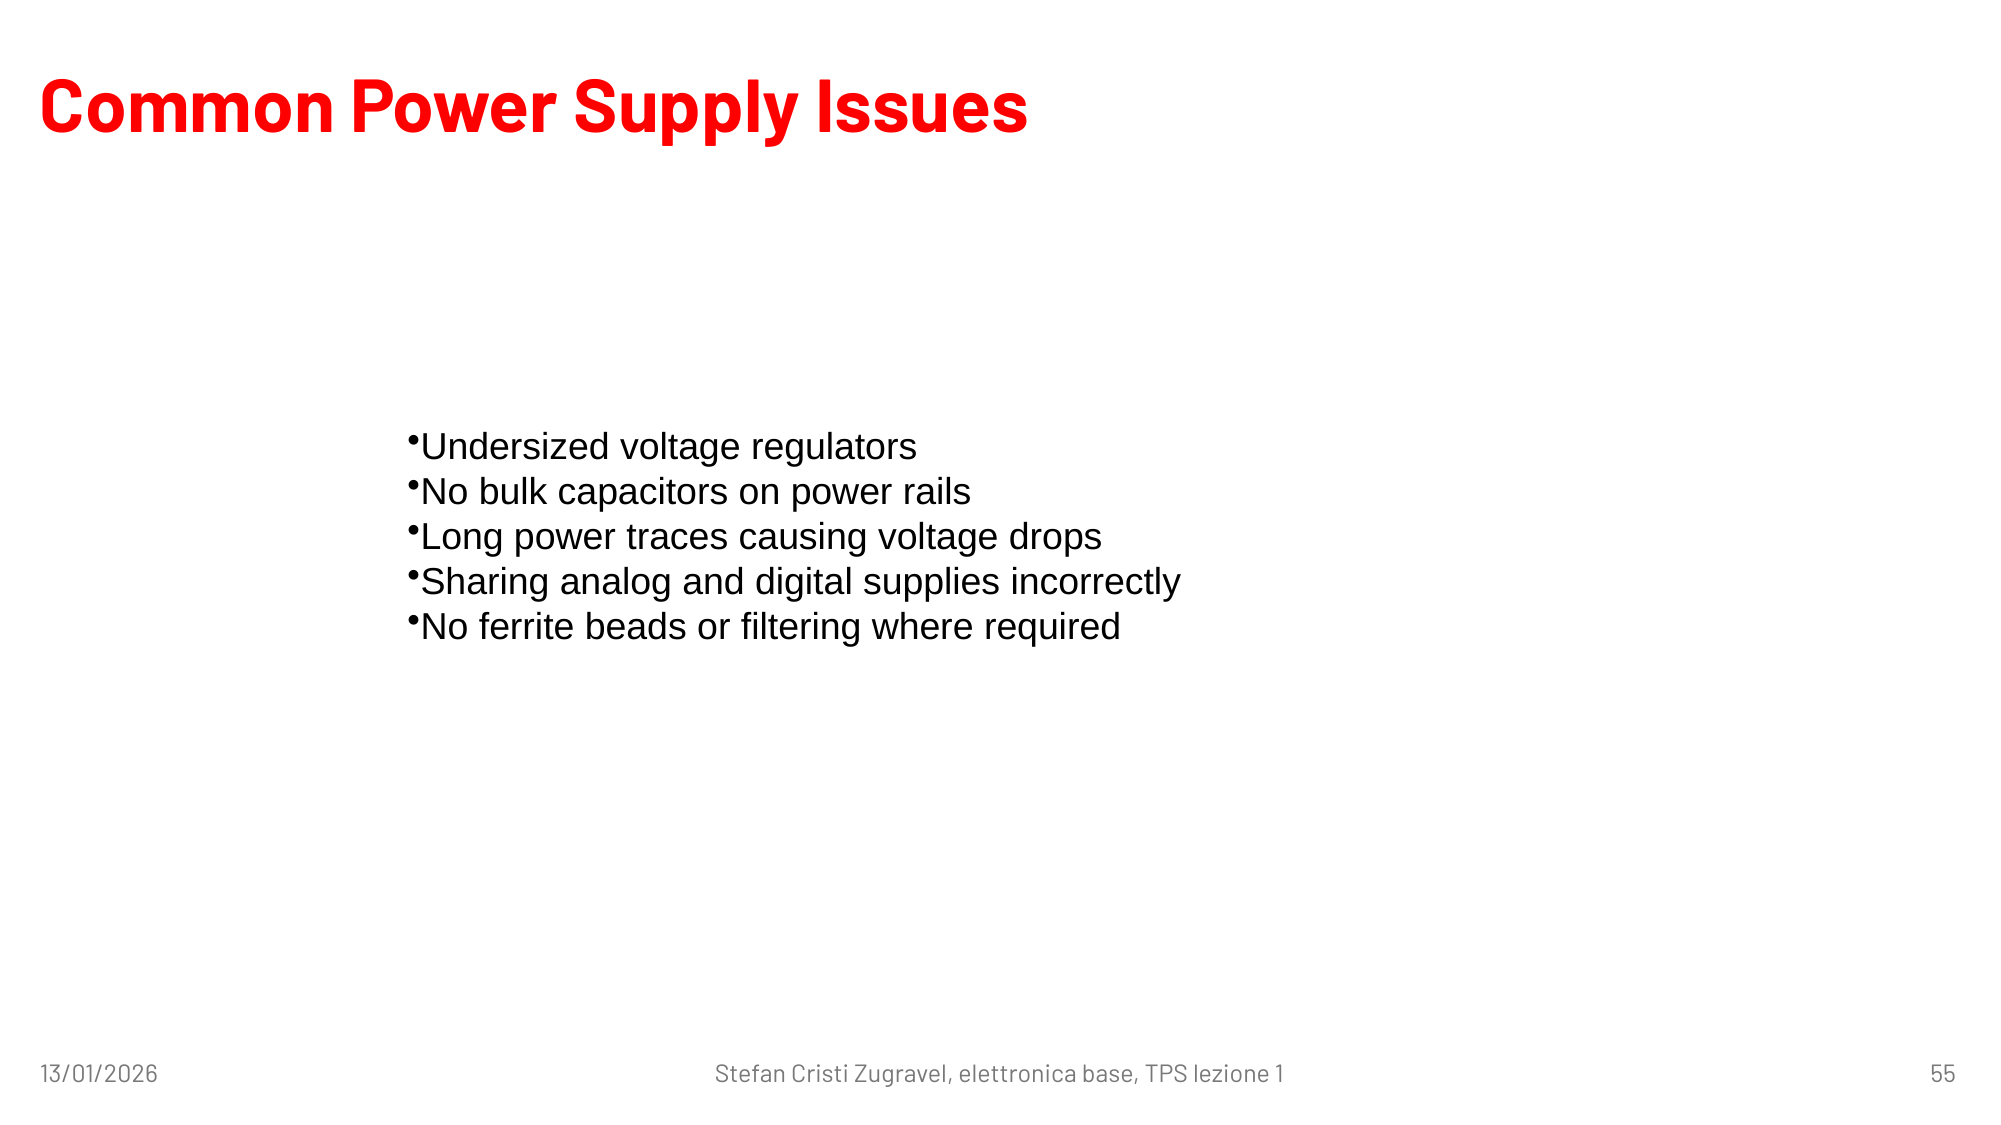

# Common Power Supply Issues
Undersized voltage regulators
No bulk capacitors on power rails
Long power traces causing voltage drops
Sharing analog and digital supplies incorrectly
No ferrite beads or filtering where required
13/01/2026
Stefan Cristi Zugravel, elettronica base, TPS lezione 1
55